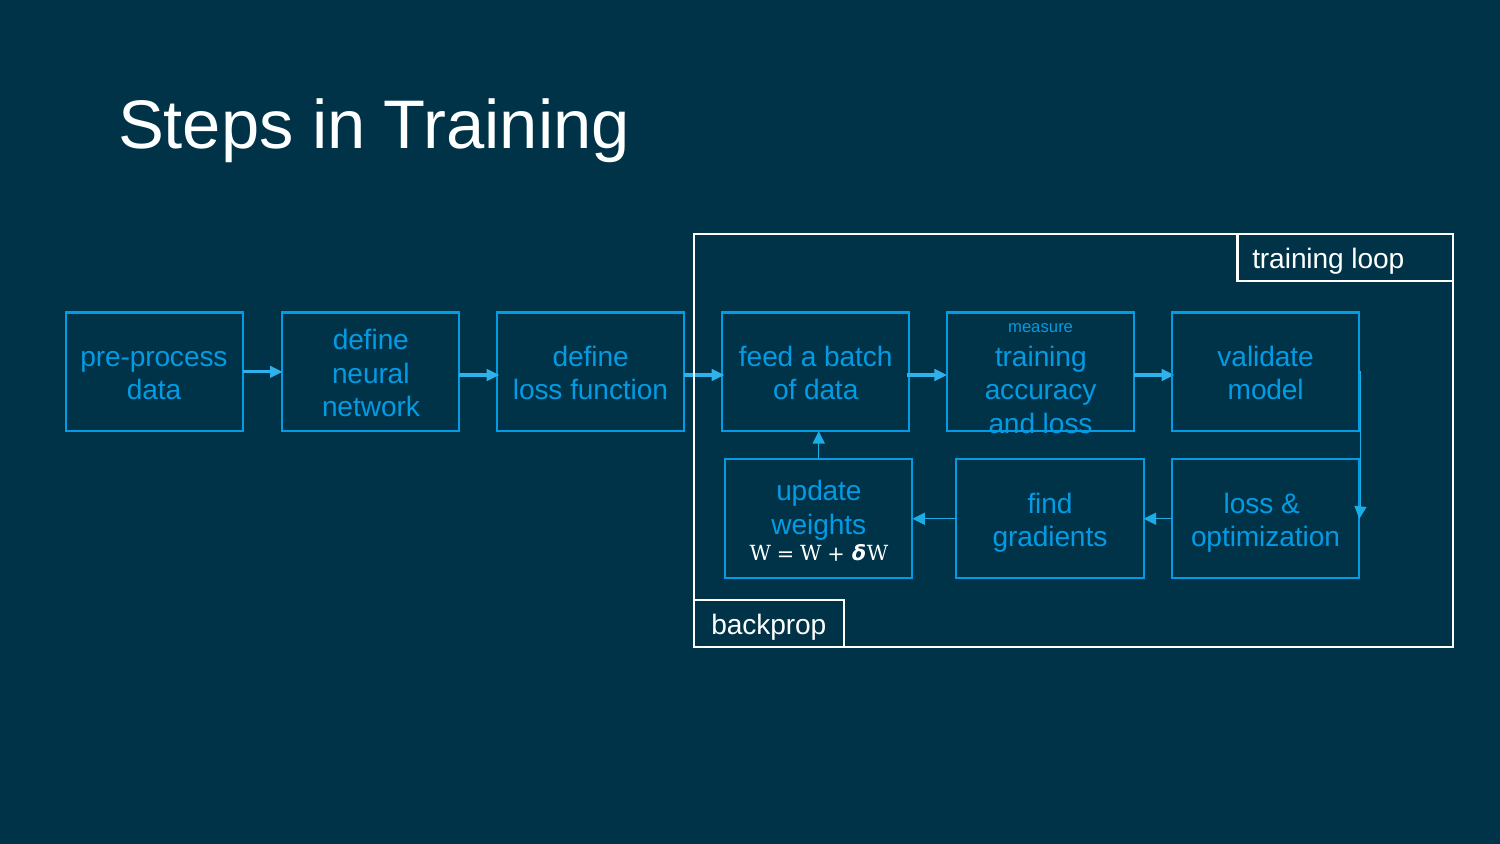

# Steps in Training

training loop
backprop
pre-process
data
define
neural network

define
loss function

feed a batch of data
measure training accuracy and loss
validate model
loss &  optimization
update weights
W = W + 𝞭W
find gradients